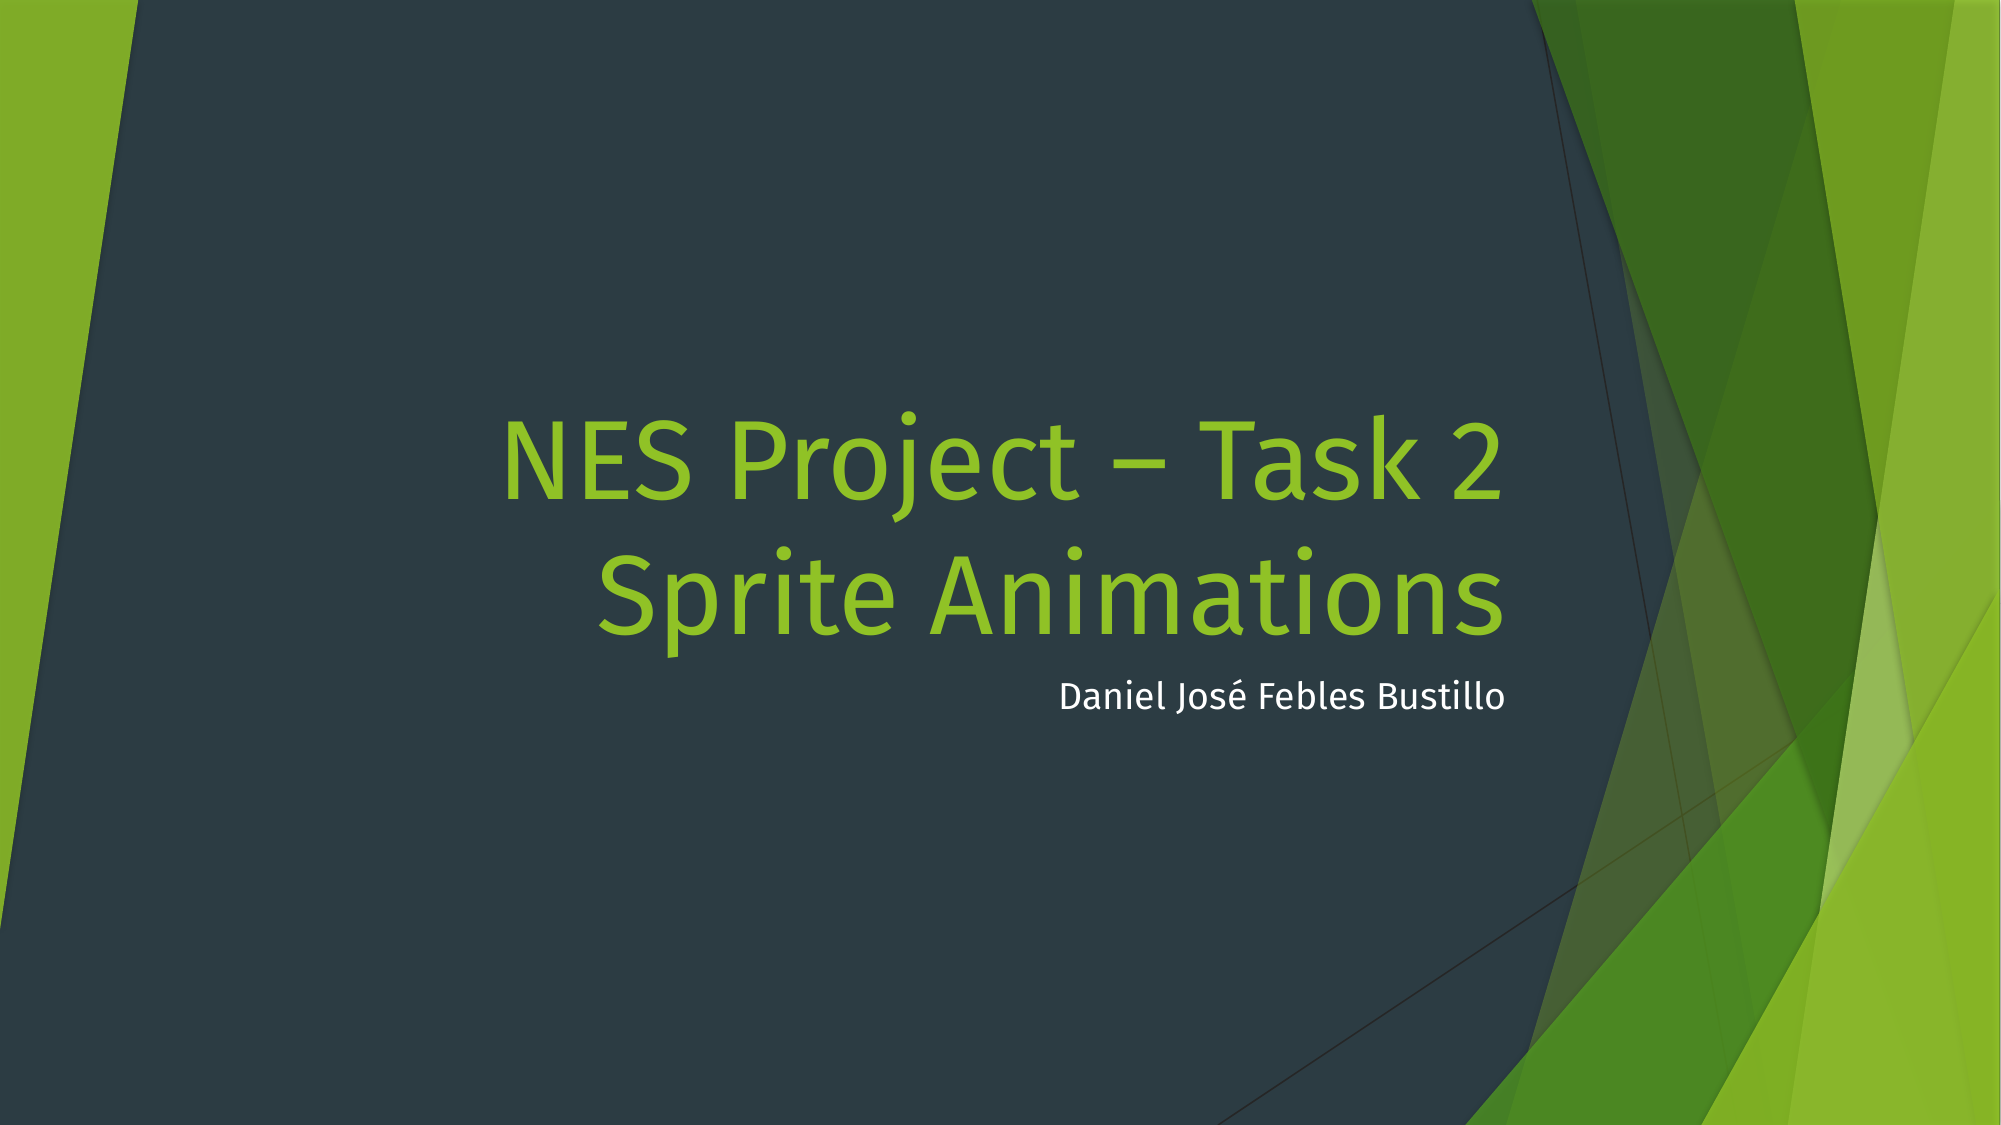

# NES Project – Task 2 Sprite Animations
Daniel José Febles Bustillo